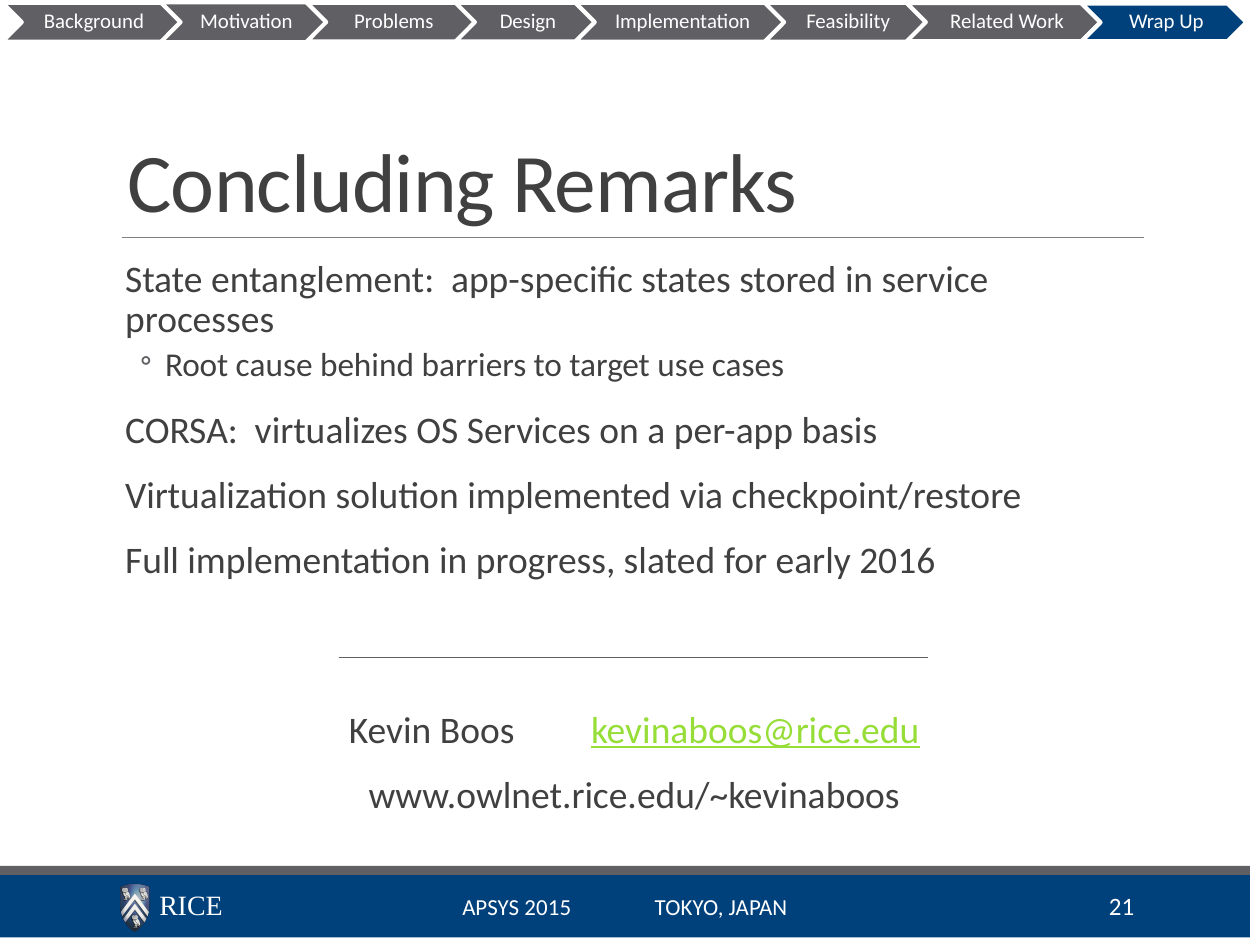

Wrap Up
# Concluding Remarks
State entanglement:  app-specific states stored in service processes
Root cause behind barriers to target use cases
Corsa:  virtualizes OS Services on a per-app basis
Virtualization solution implemented via checkpoint/restore
Full implementation in progress, slated for early 2016

Kevin Boos         kevinaboos@rice.edu
www.owlnet.rice.edu/~kevinaboos
APSys 2015                Tokyo, Japan
21